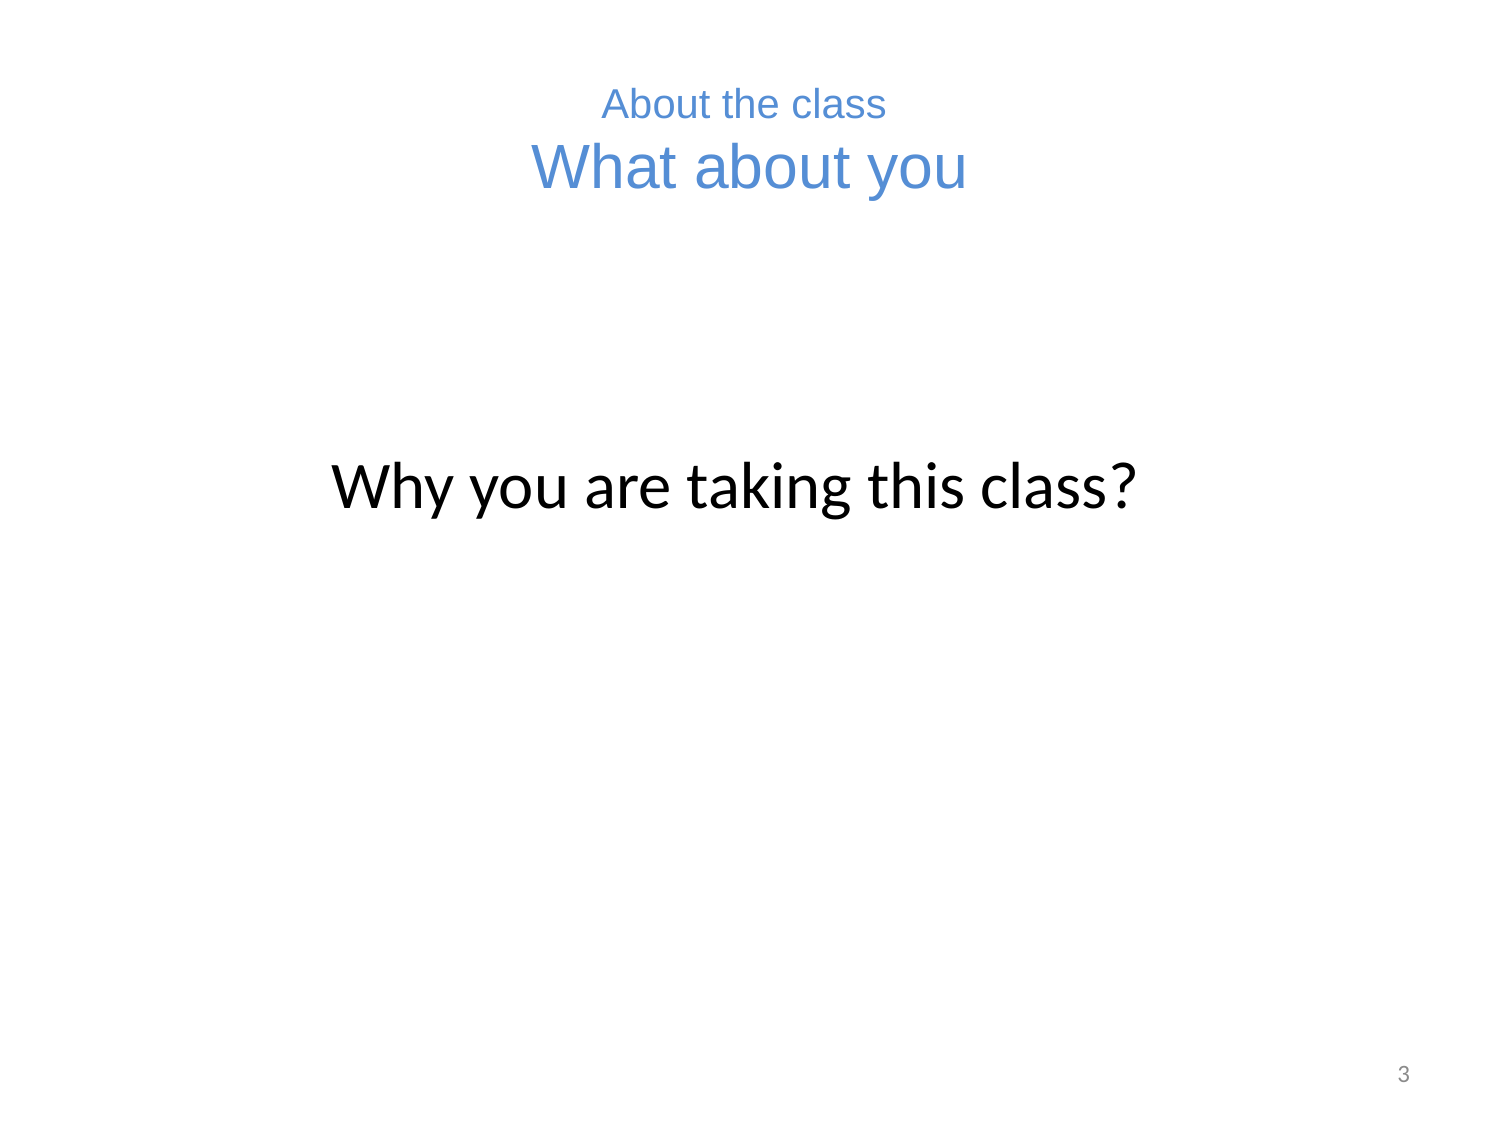

# About the class What about you

Why you are taking this class?
3